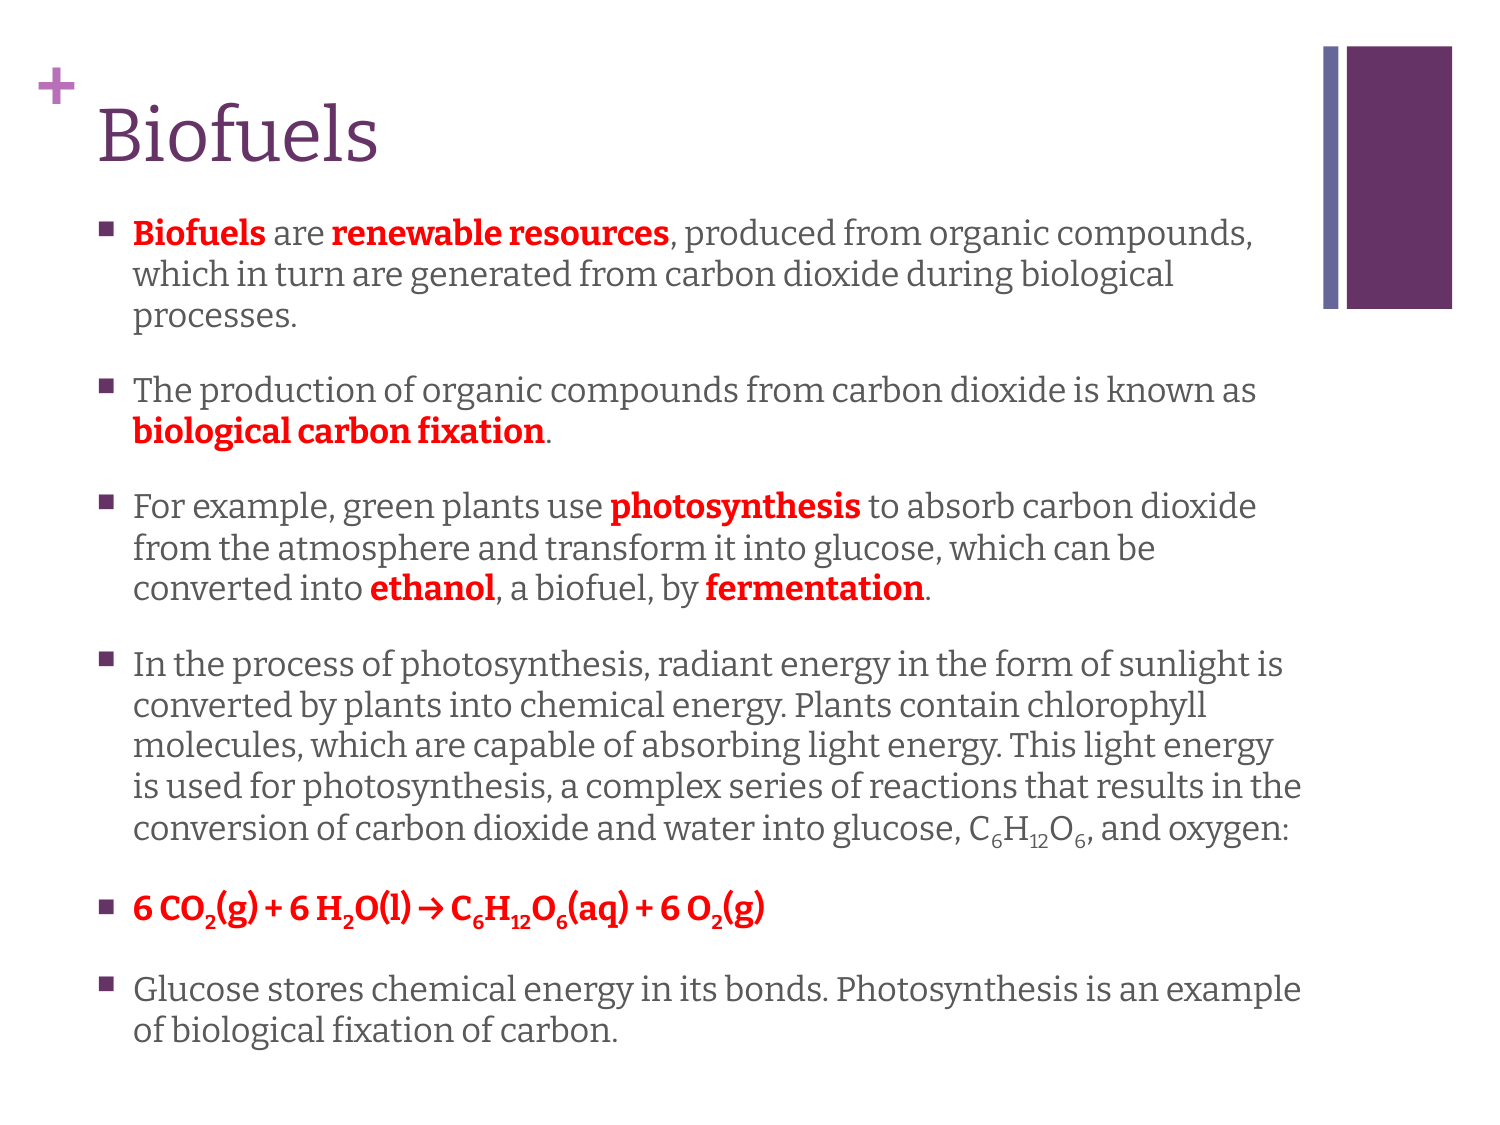

# Biofuels
Biofuels are renewable resources, produced from organic compounds, which in turn are generated from carbon dioxide during biological processes.
The production of organic compounds from carbon dioxide is known as biological carbon fixation.
For example, green plants use photosynthesis to absorb carbon dioxide from the atmosphere and transform it into glucose, which can be converted into ethanol, a biofuel, by fermentation.
In the process of photosynthesis, radiant energy in the form of sunlight is converted by plants into chemical energy. Plants contain chlorophyll molecules, which are capable of absorbing light energy. This light energy is used for photosynthesis, a complex series of reactions that results in the conversion of carbon dioxide and water into glucose, C6H12O6, and oxygen:
6 CO2(g) + 6 H2O(l) → C6H12O6(aq) + 6 O2(g)
Glucose stores chemical energy in its bonds. Photosynthesis is an example of biological fixation of carbon.